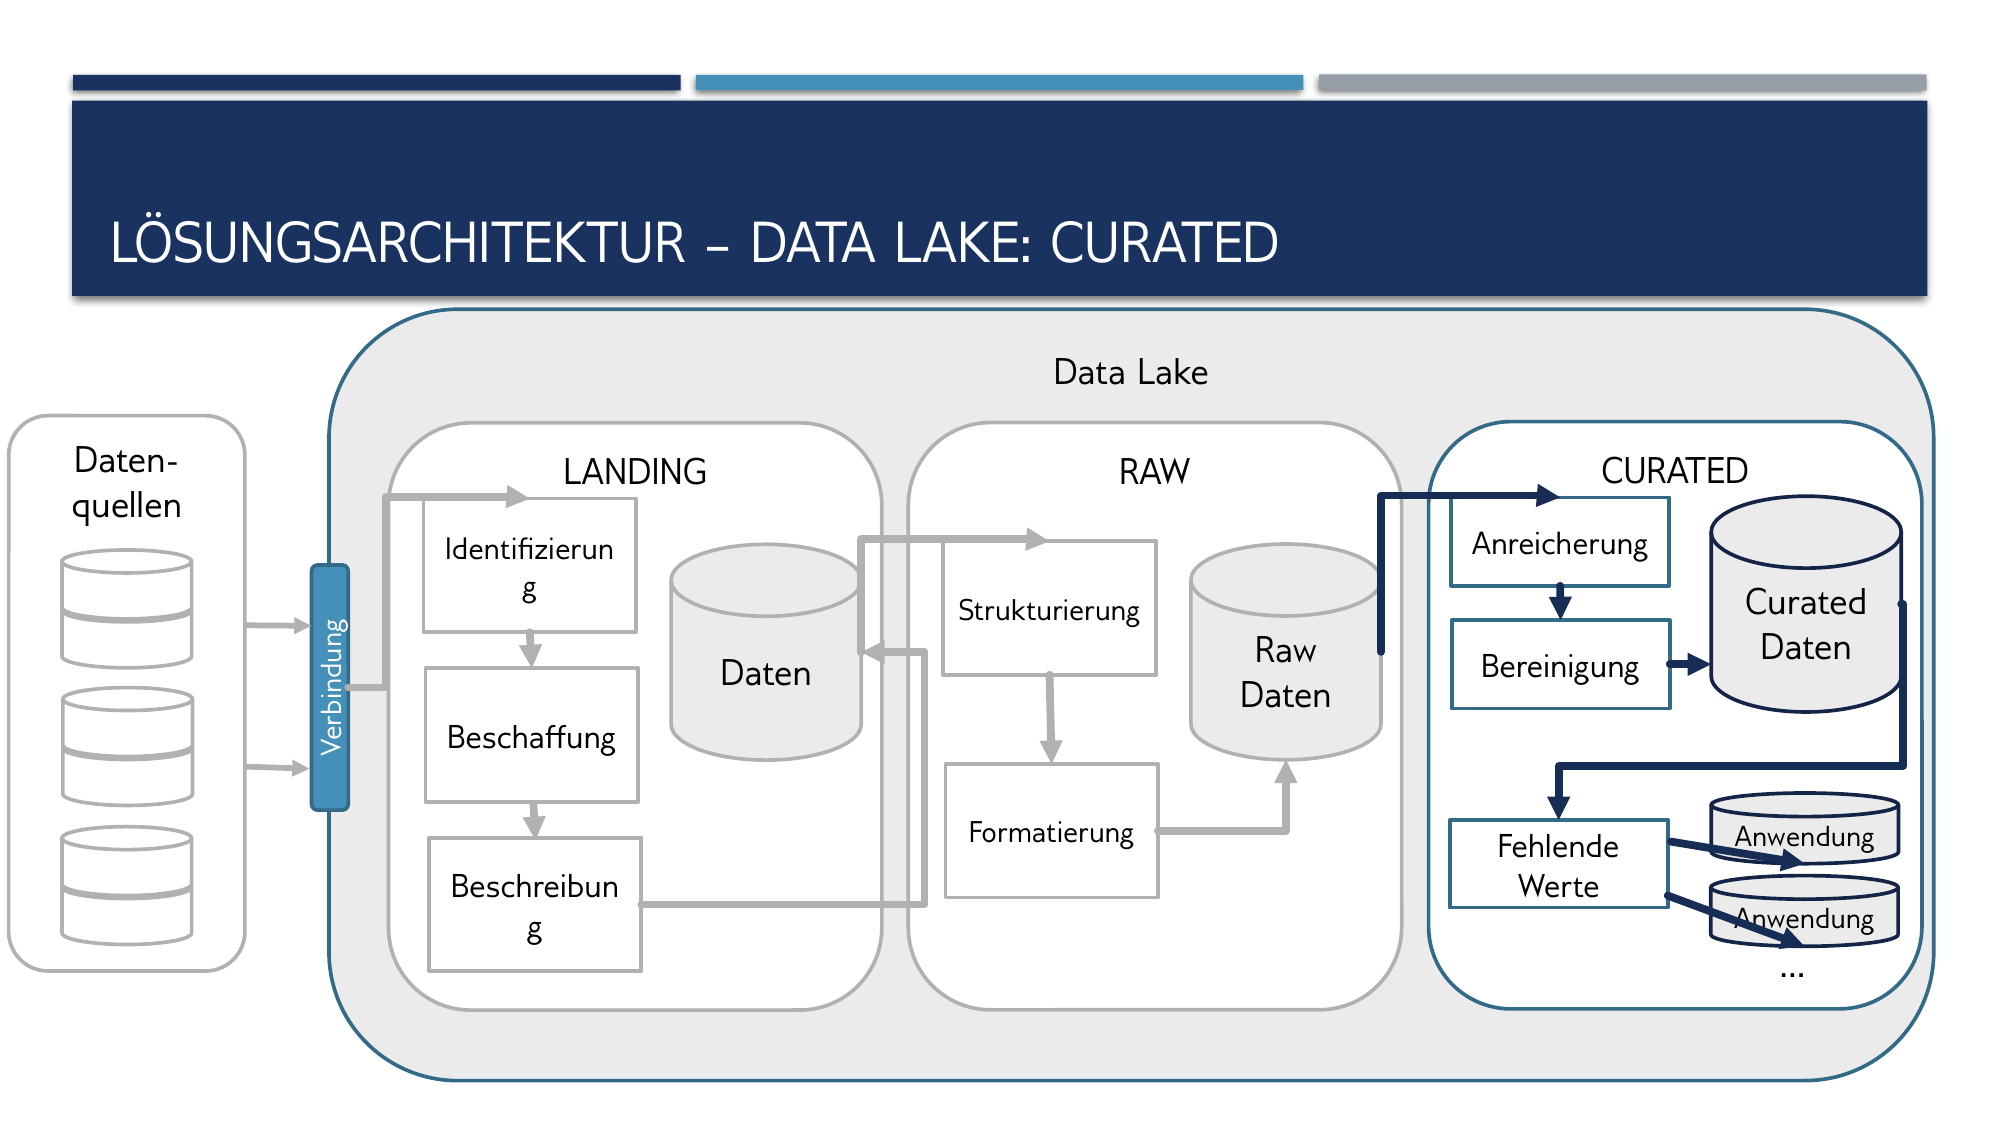

# Lösungsarchitektur – DATA LAKE: Curated
Data Lake
Daten-quellen
RAW
Raw Daten
Verbindung
CURATED
LANDING
Identifizierung
Daten
Beschaffung
Beschreibung
Curated Daten
Anreicherung
Strukturierung

Bereinigung

Formatierung
Anwendung
Fehlende Werte

Anwendung
…